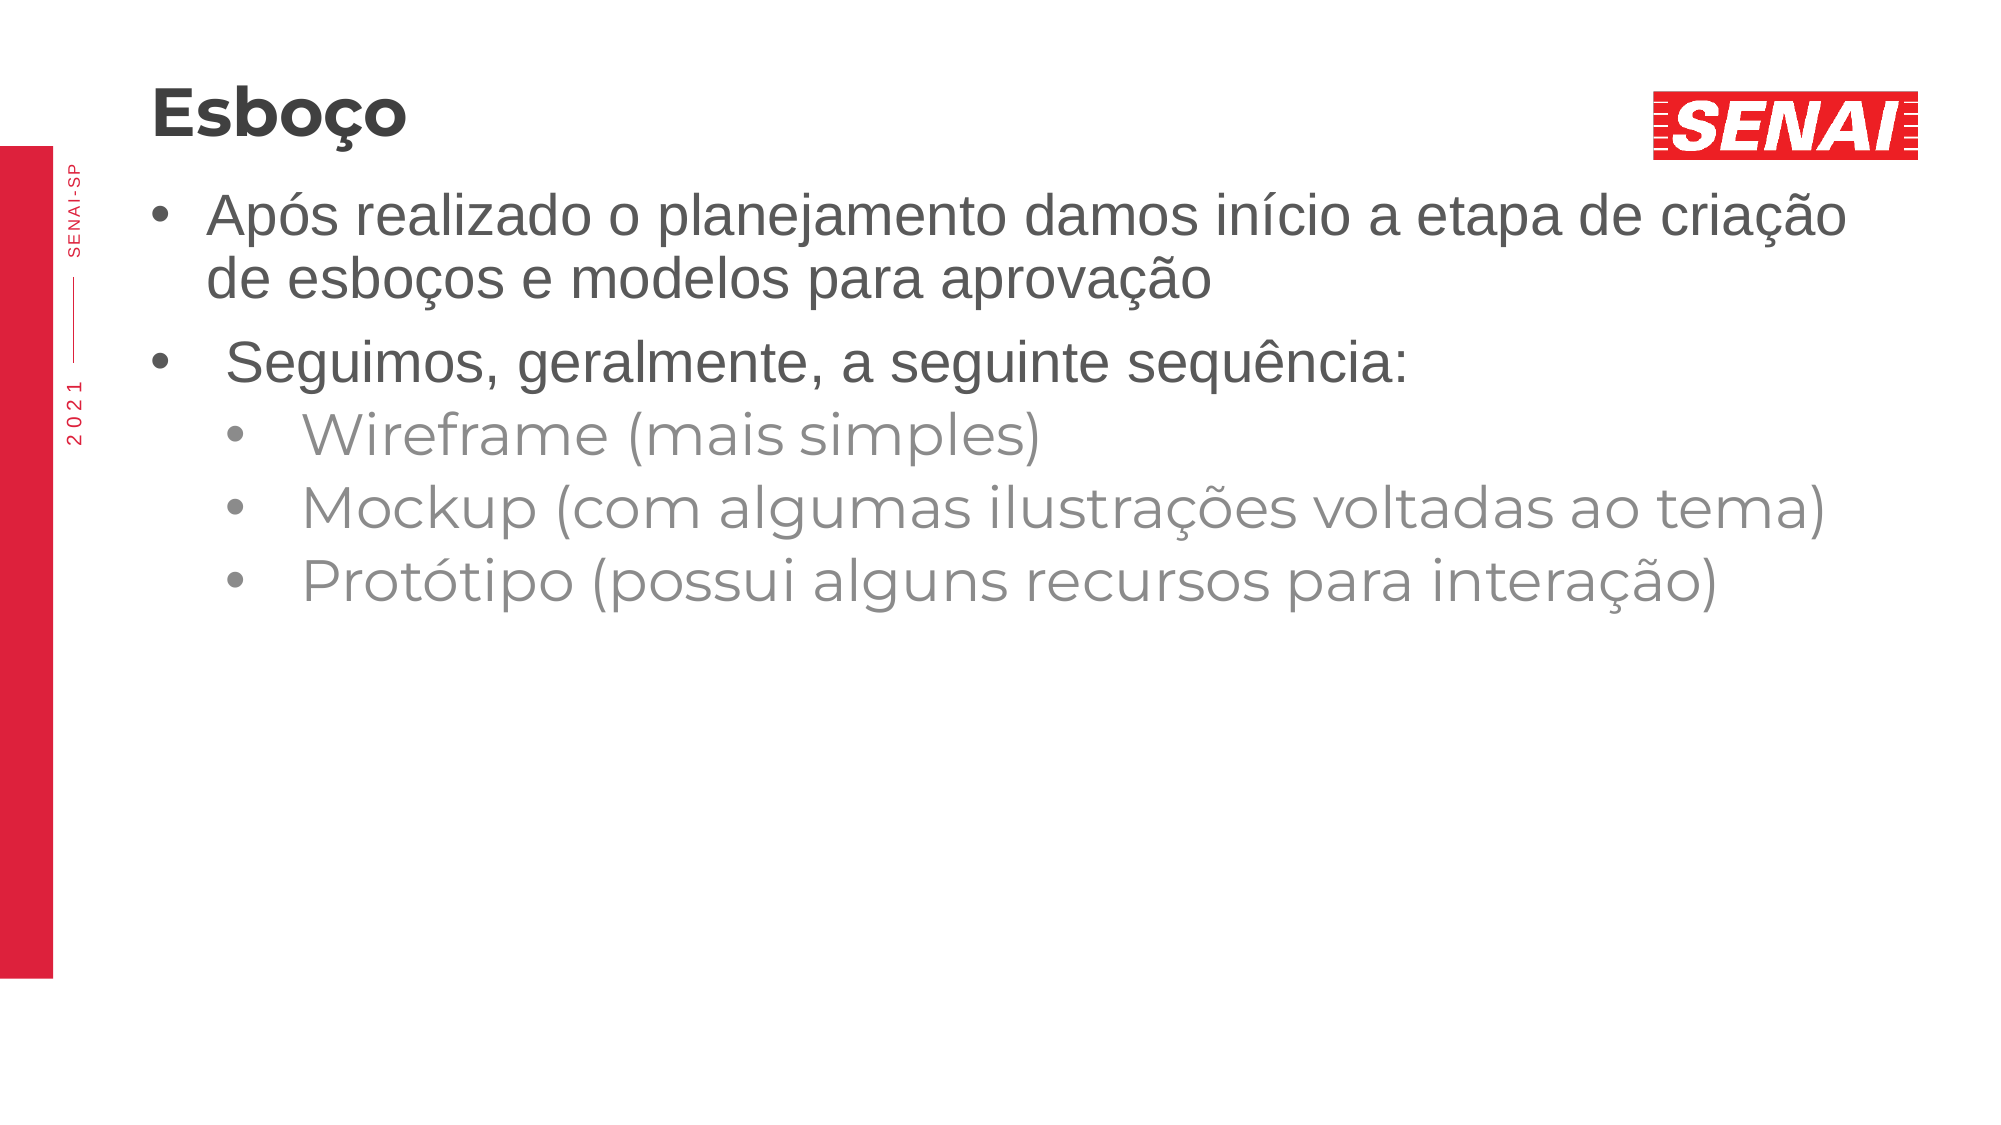

# Esboço
Após realizado o planejamento damos início a etapa de criação de esboços e modelos para aprovação
Seguimos, geralmente, a seguinte sequência:
Wireframe (mais simples)
Mockup (com algumas ilustrações voltadas ao tema)
Protótipo (possui alguns recursos para interação)